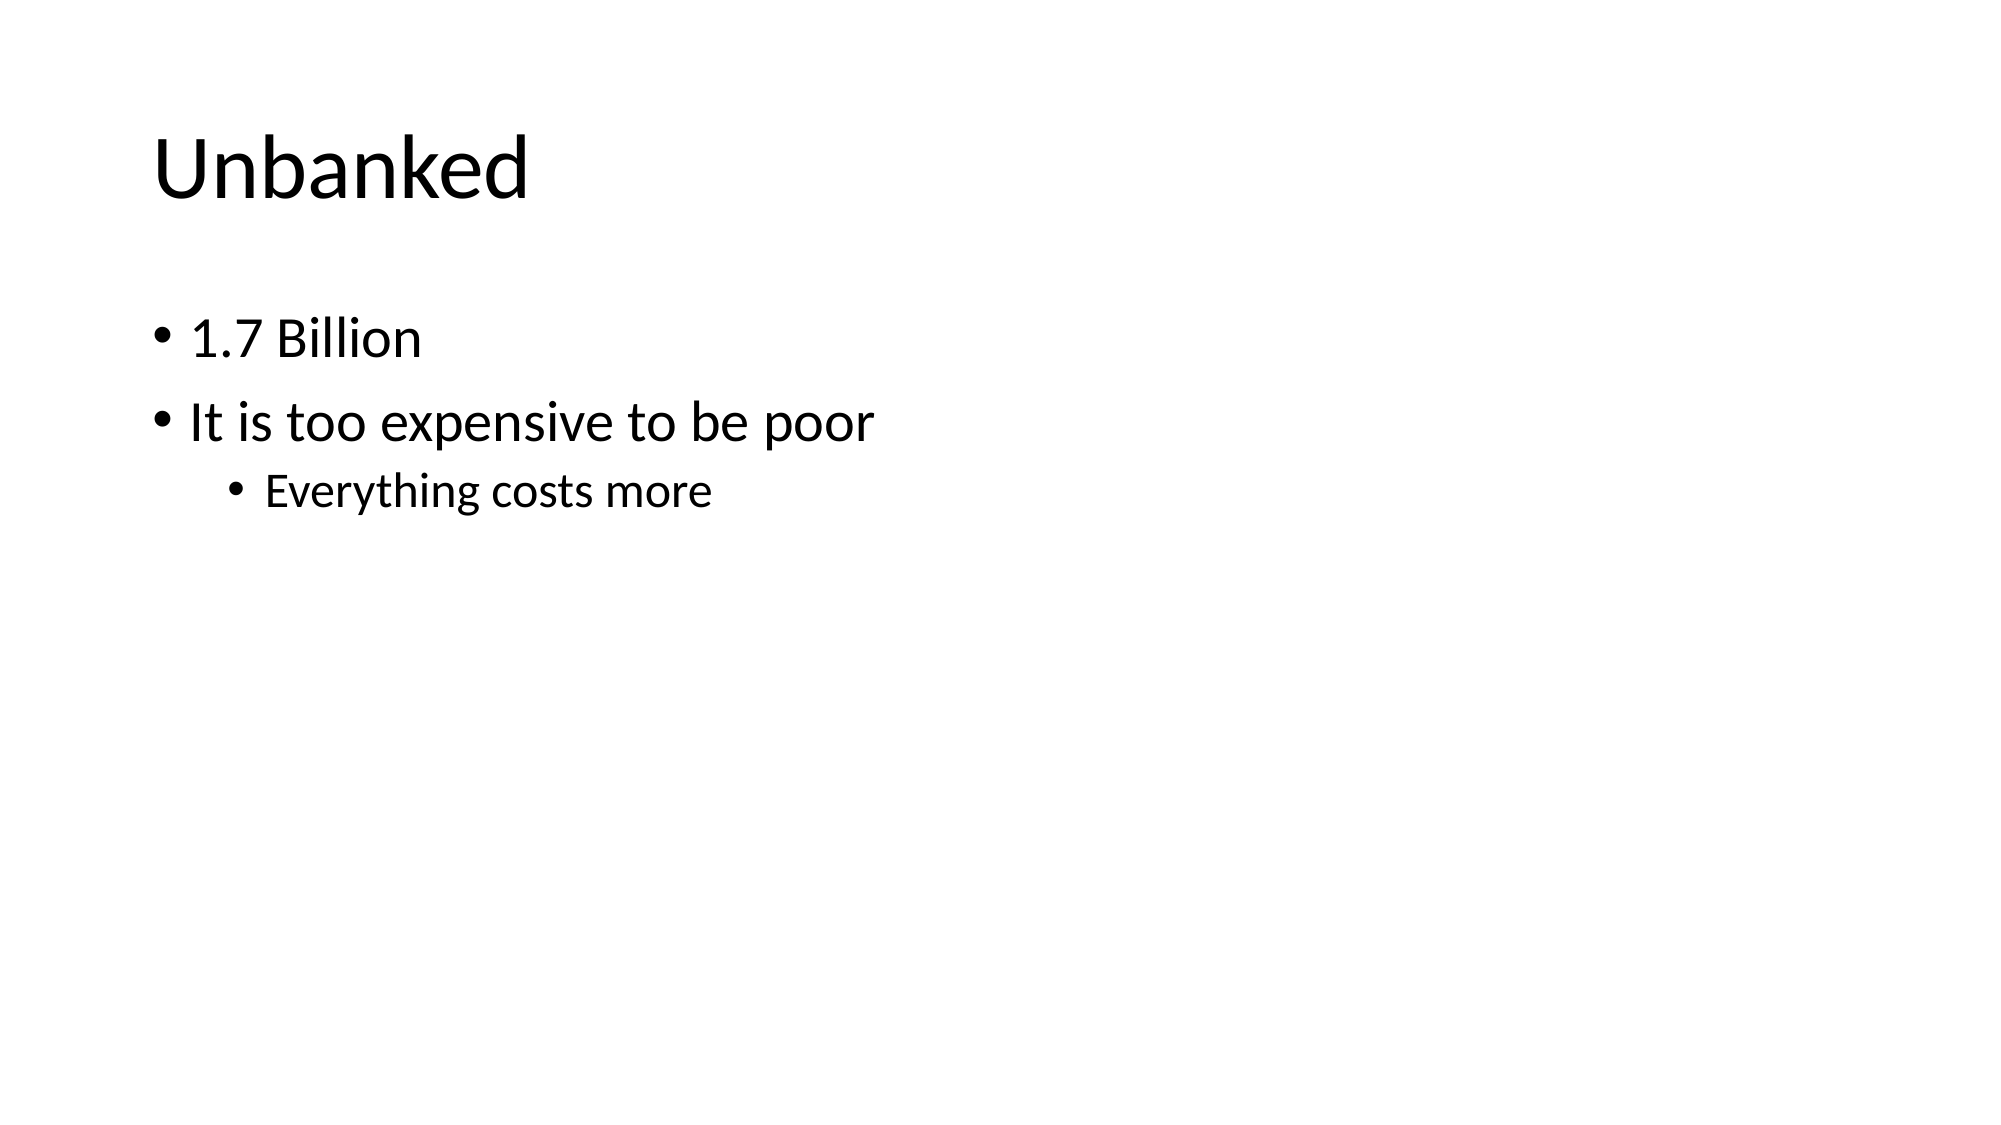

# Unbanked
1.7 Billion
It is too expensive to be poor
Everything costs more